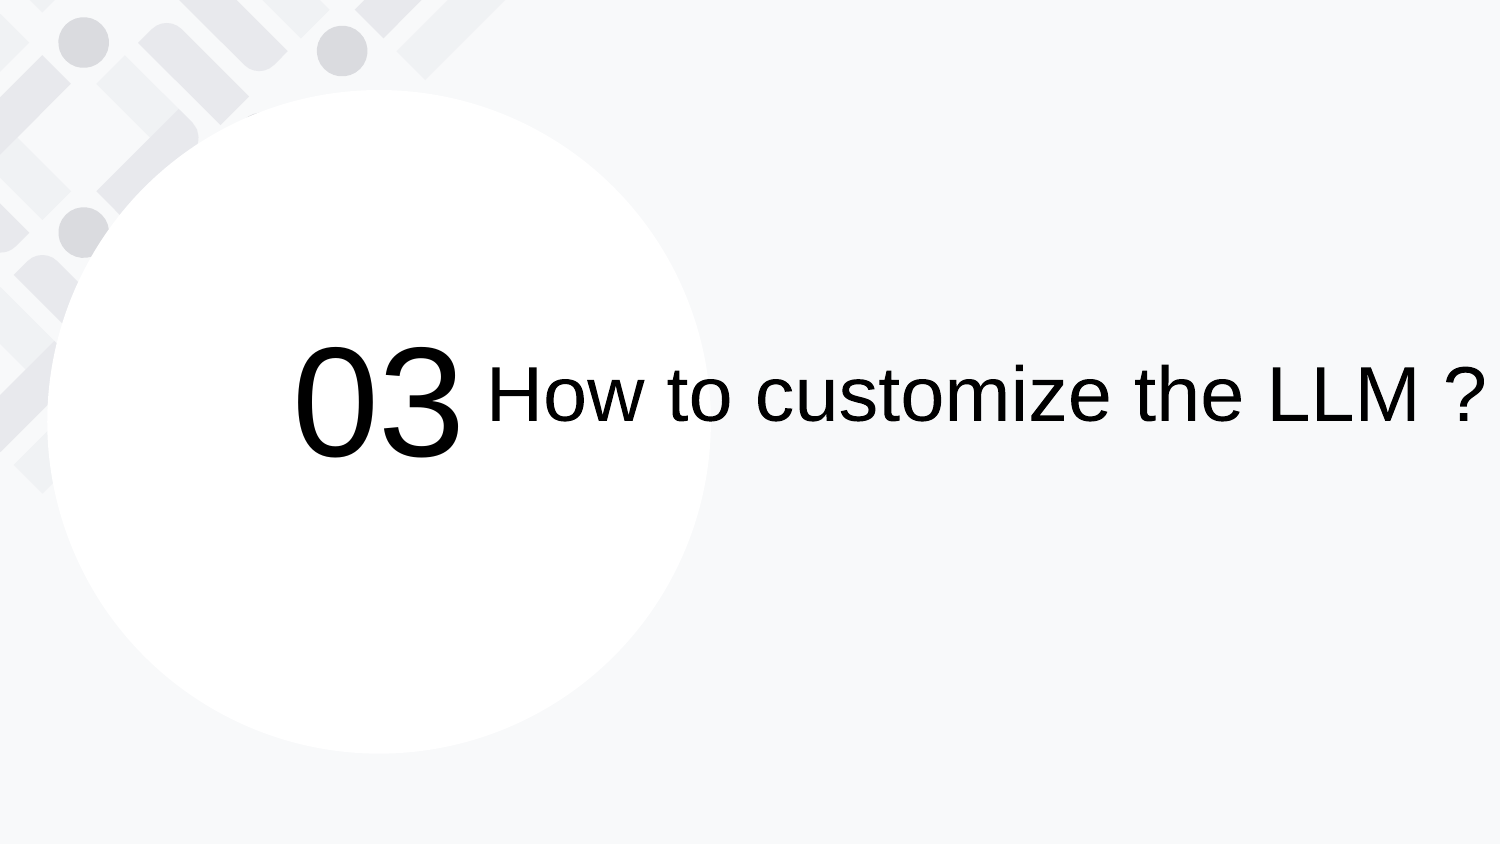

03
How to customize the LLM ?